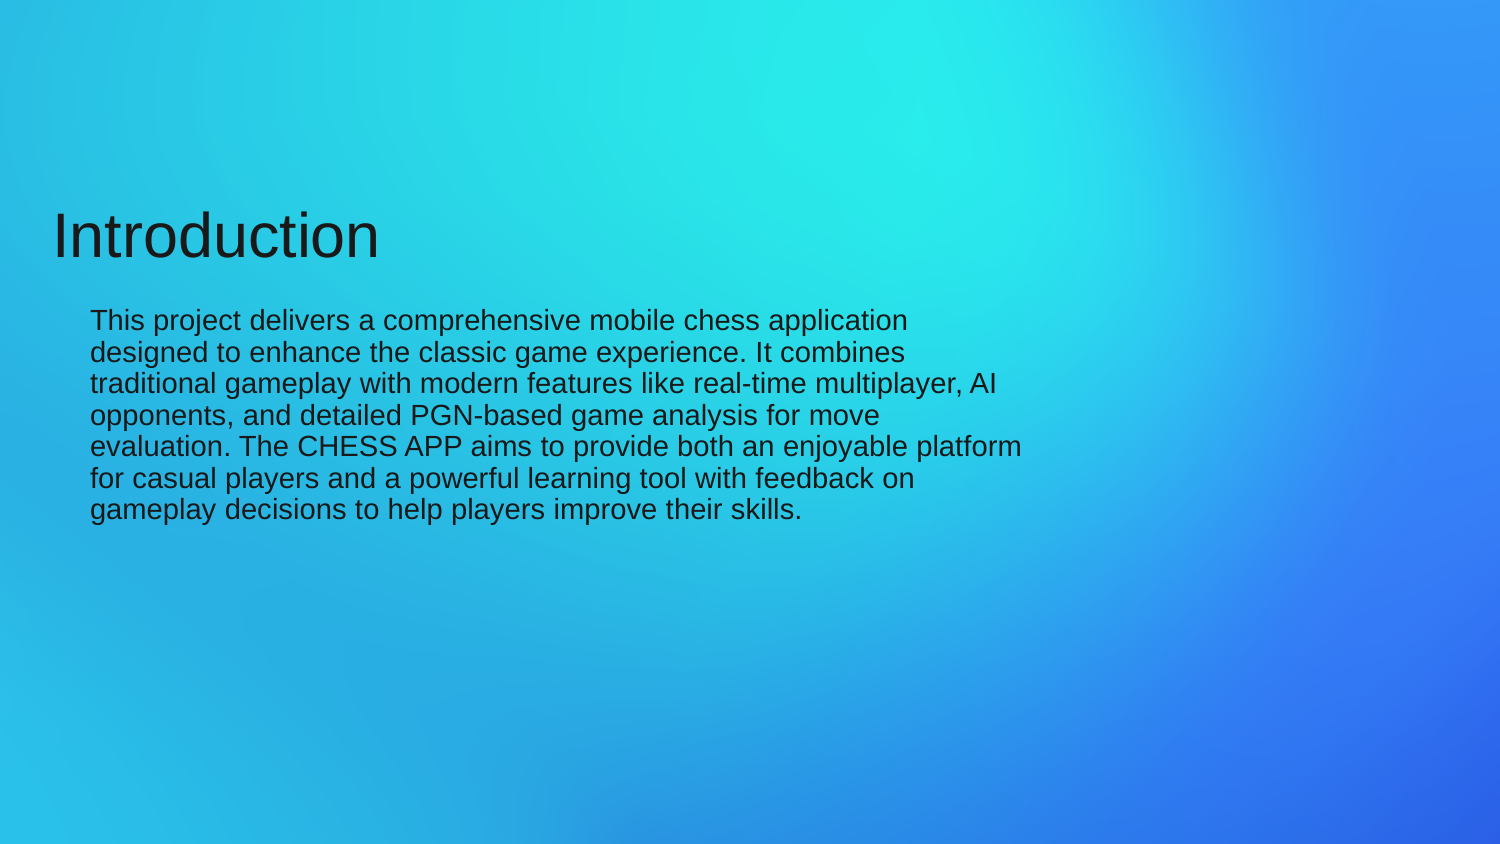

# Introduction
This project delivers a comprehensive mobile chess application designed to enhance the classic game experience. It combines traditional gameplay with modern features like real-time multiplayer, AI opponents, and detailed PGN-based game analysis for move evaluation. The CHESS APP aims to provide both an enjoyable platform for casual players and a powerful learning tool with feedback on gameplay decisions to help players improve their skills.